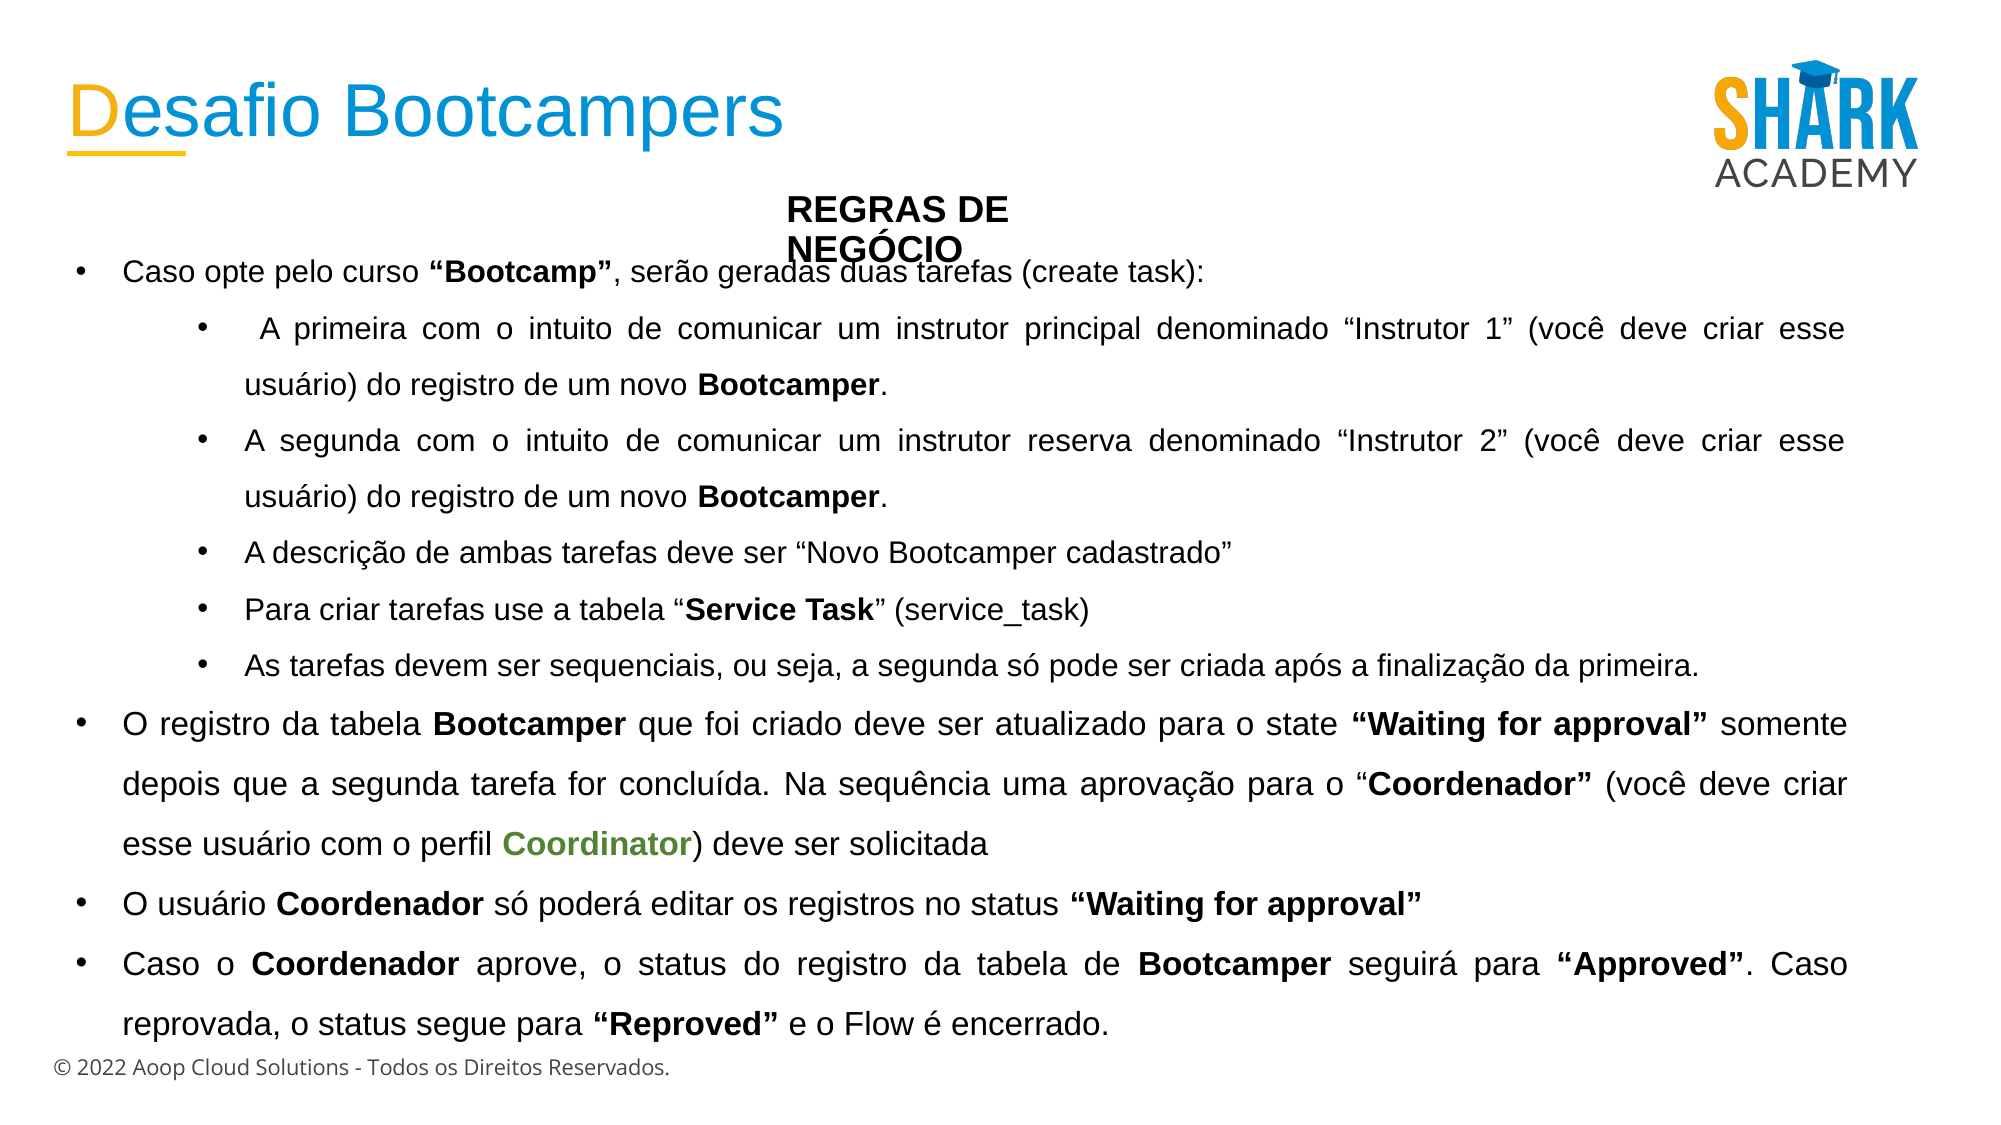

# Desafio Bootcampers
REGRAS DE NEGÓCIO
Caso opte pelo curso “Bootcamp”, serão geradas duas tarefas (create task):
 A primeira com o intuito de comunicar um instrutor principal denominado “Instrutor 1” (você deve criar esse usuário) do registro de um novo Bootcamper.
A segunda com o intuito de comunicar um instrutor reserva denominado “Instrutor 2” (você deve criar esse usuário) do registro de um novo Bootcamper.
A descrição de ambas tarefas deve ser “Novo Bootcamper cadastrado”
Para criar tarefas use a tabela “Service Task” (service_task)
As tarefas devem ser sequenciais, ou seja, a segunda só pode ser criada após a finalização da primeira.
O registro da tabela Bootcamper que foi criado deve ser atualizado para o state “Waiting for approval” somente depois que a segunda tarefa for concluída. Na sequência uma aprovação para o “Coordenador” (você deve criar esse usuário com o perfil Coordinator) deve ser solicitada
O usuário Coordenador só poderá editar os registros no status “Waiting for approval”
Caso o Coordenador aprove, o status do registro da tabela de Bootcamper seguirá para “Approved”. Caso reprovada, o status segue para “Reproved” e o Flow é encerrado.